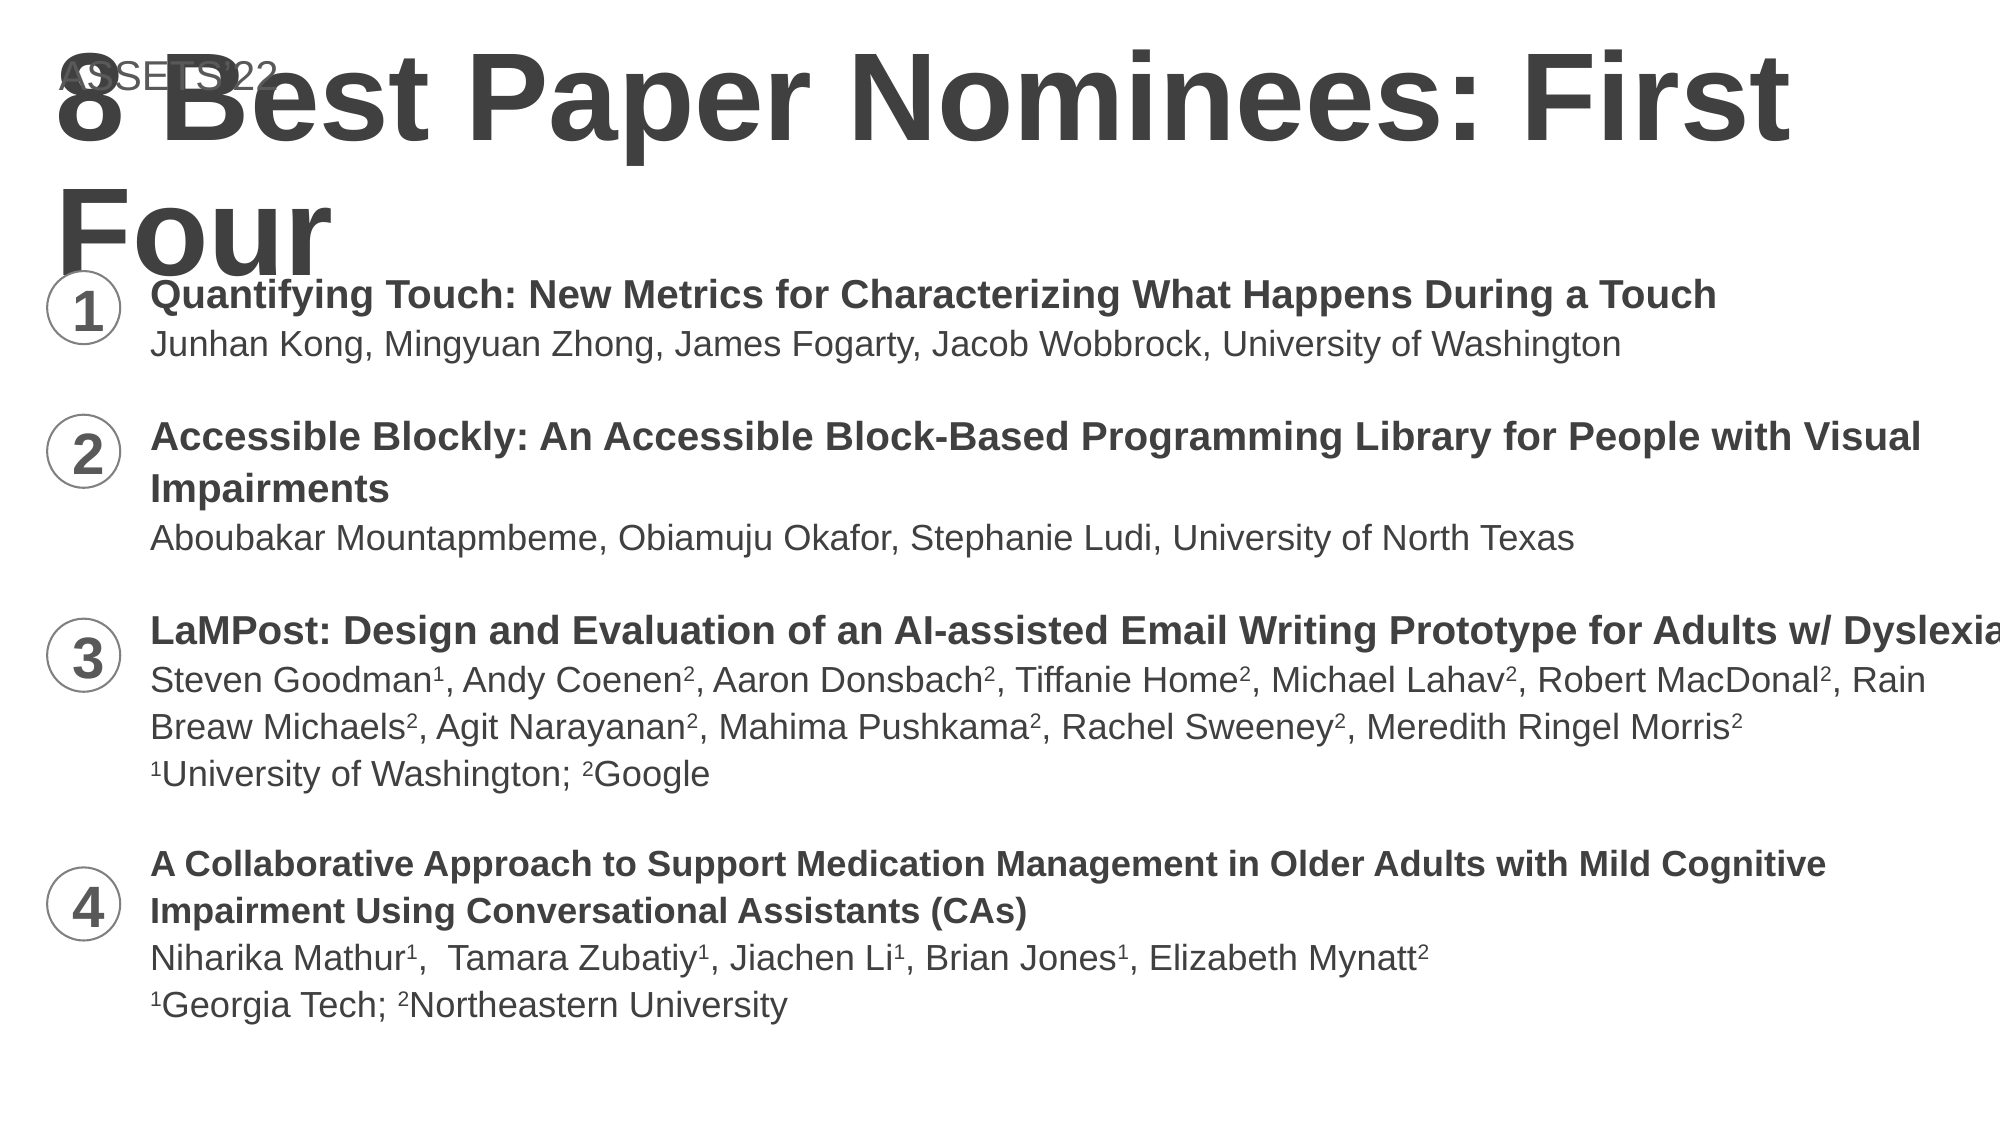

ASSETS’22
# 8 Best Paper Nominees: First Four
Quantifying Touch: New Metrics for Characterizing What Happens During a Touch
Junhan Kong, Mingyuan Zhong, James Fogarty, Jacob Wobbrock, University of Washington
Accessible Blockly: An Accessible Block-Based Programming Library for People with Visual Impairments
Aboubakar Mountapmbeme, Obiamuju Okafor, Stephanie Ludi, University of North Texas
LaMPost: Design and Evaluation of an AI-assisted Email Writing Prototype for Adults w/ Dyslexia
Steven Goodman1, Andy Coenen2, Aaron Donsbach2, Tiffanie Home2, Michael Lahav2, Robert MacDonal2, Rain Breaw Michaels2, Agit Narayanan2, Mahima Pushkama2, Rachel Sweeney2, Meredith Ringel Morris2
1University of Washington; 2Google
A Collaborative Approach to Support Medication Management in Older Adults with Mild Cognitive Impairment Using Conversational Assistants (CAs)
Niharika Mathur1,  Tamara Zubatiy1, Jiachen Li1, Brian Jones1, Elizabeth Mynatt2
1Georgia Tech; 2Northeastern University
1
2
3
4